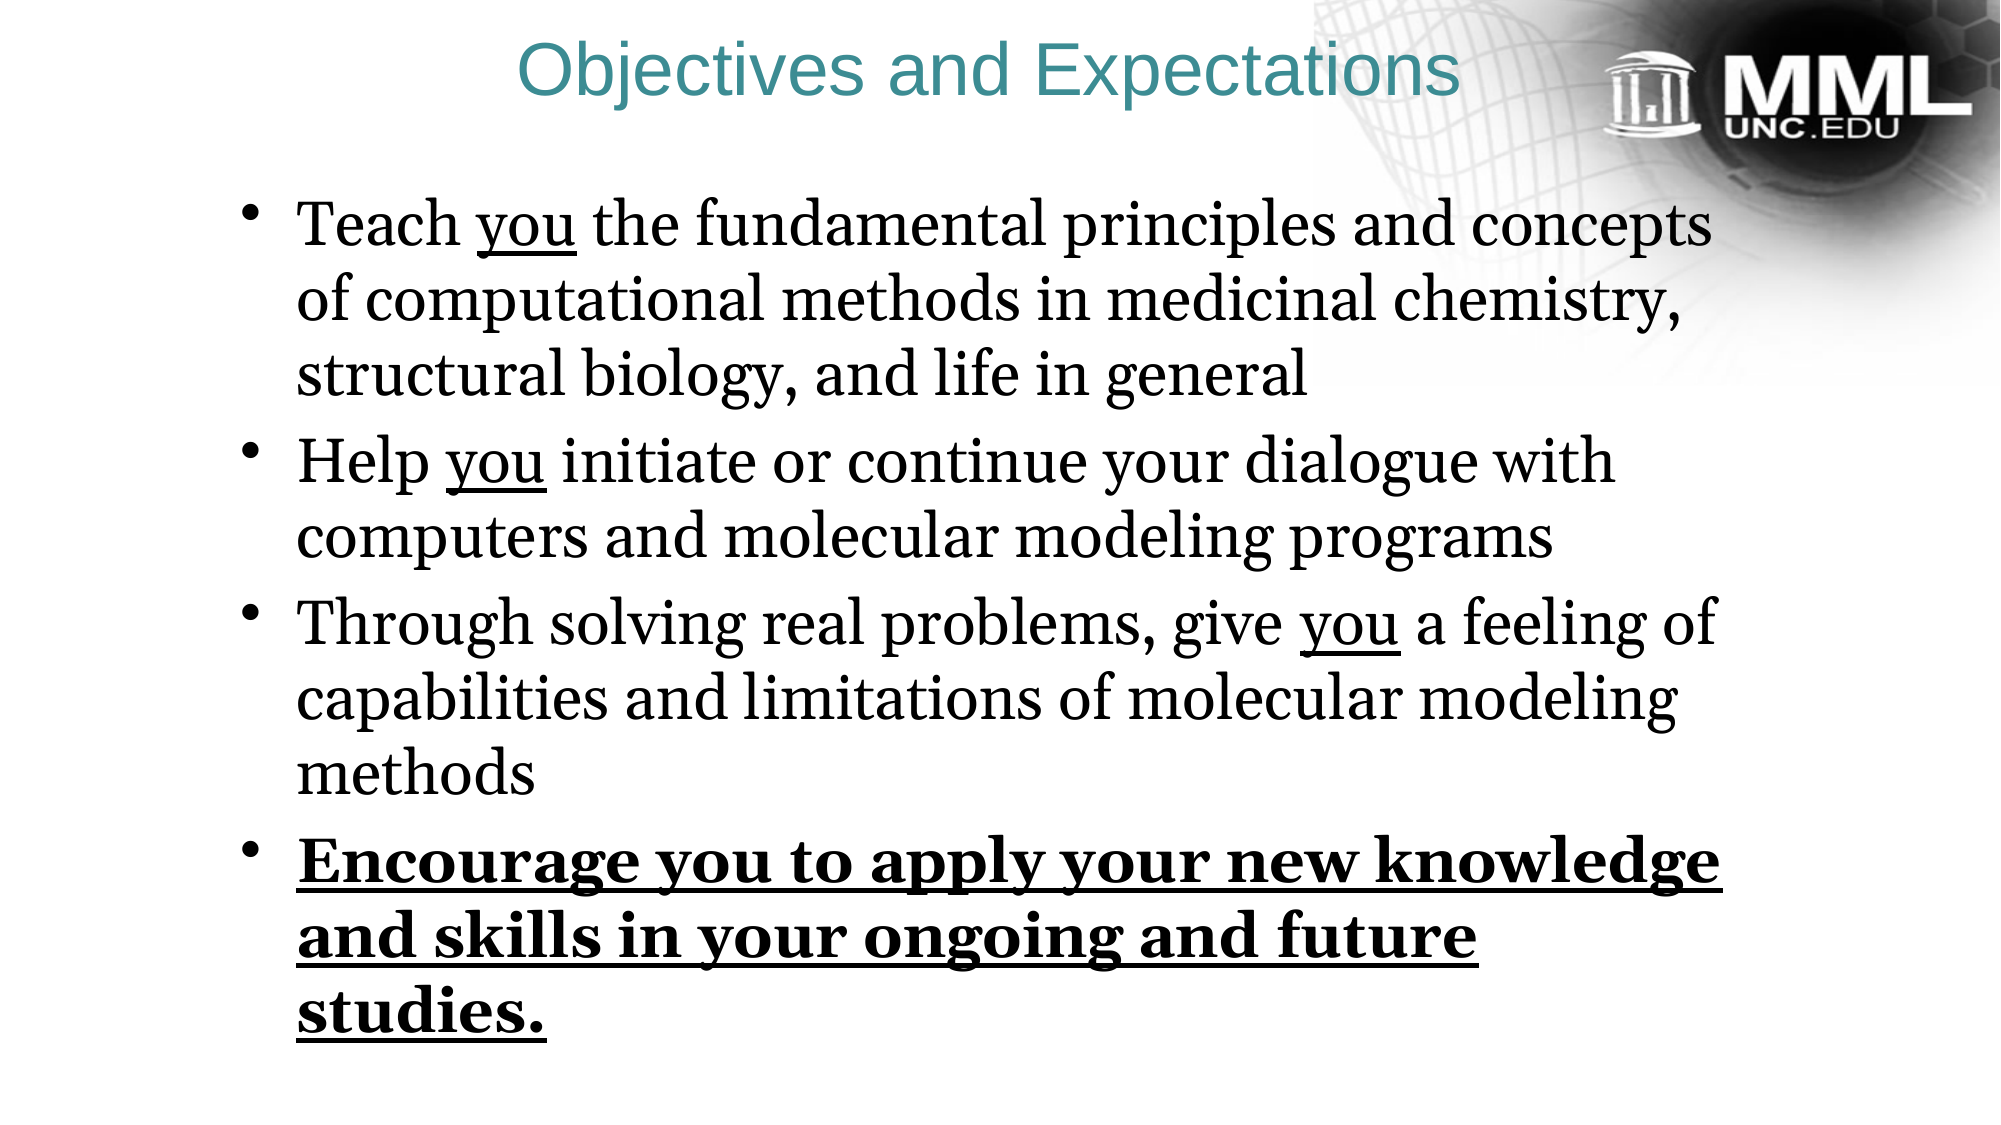

# Objectives and Expectations
Teach you the fundamental principles and concepts of computational methods in medicinal chemistry, structural biology, and life in general
Help you initiate or continue your dialogue with computers and molecular modeling programs
Through solving real problems, give you a feeling of capabilities and limitations of molecular modeling methods
Encourage you to apply your new knowledge and skills in your ongoing and future studies.